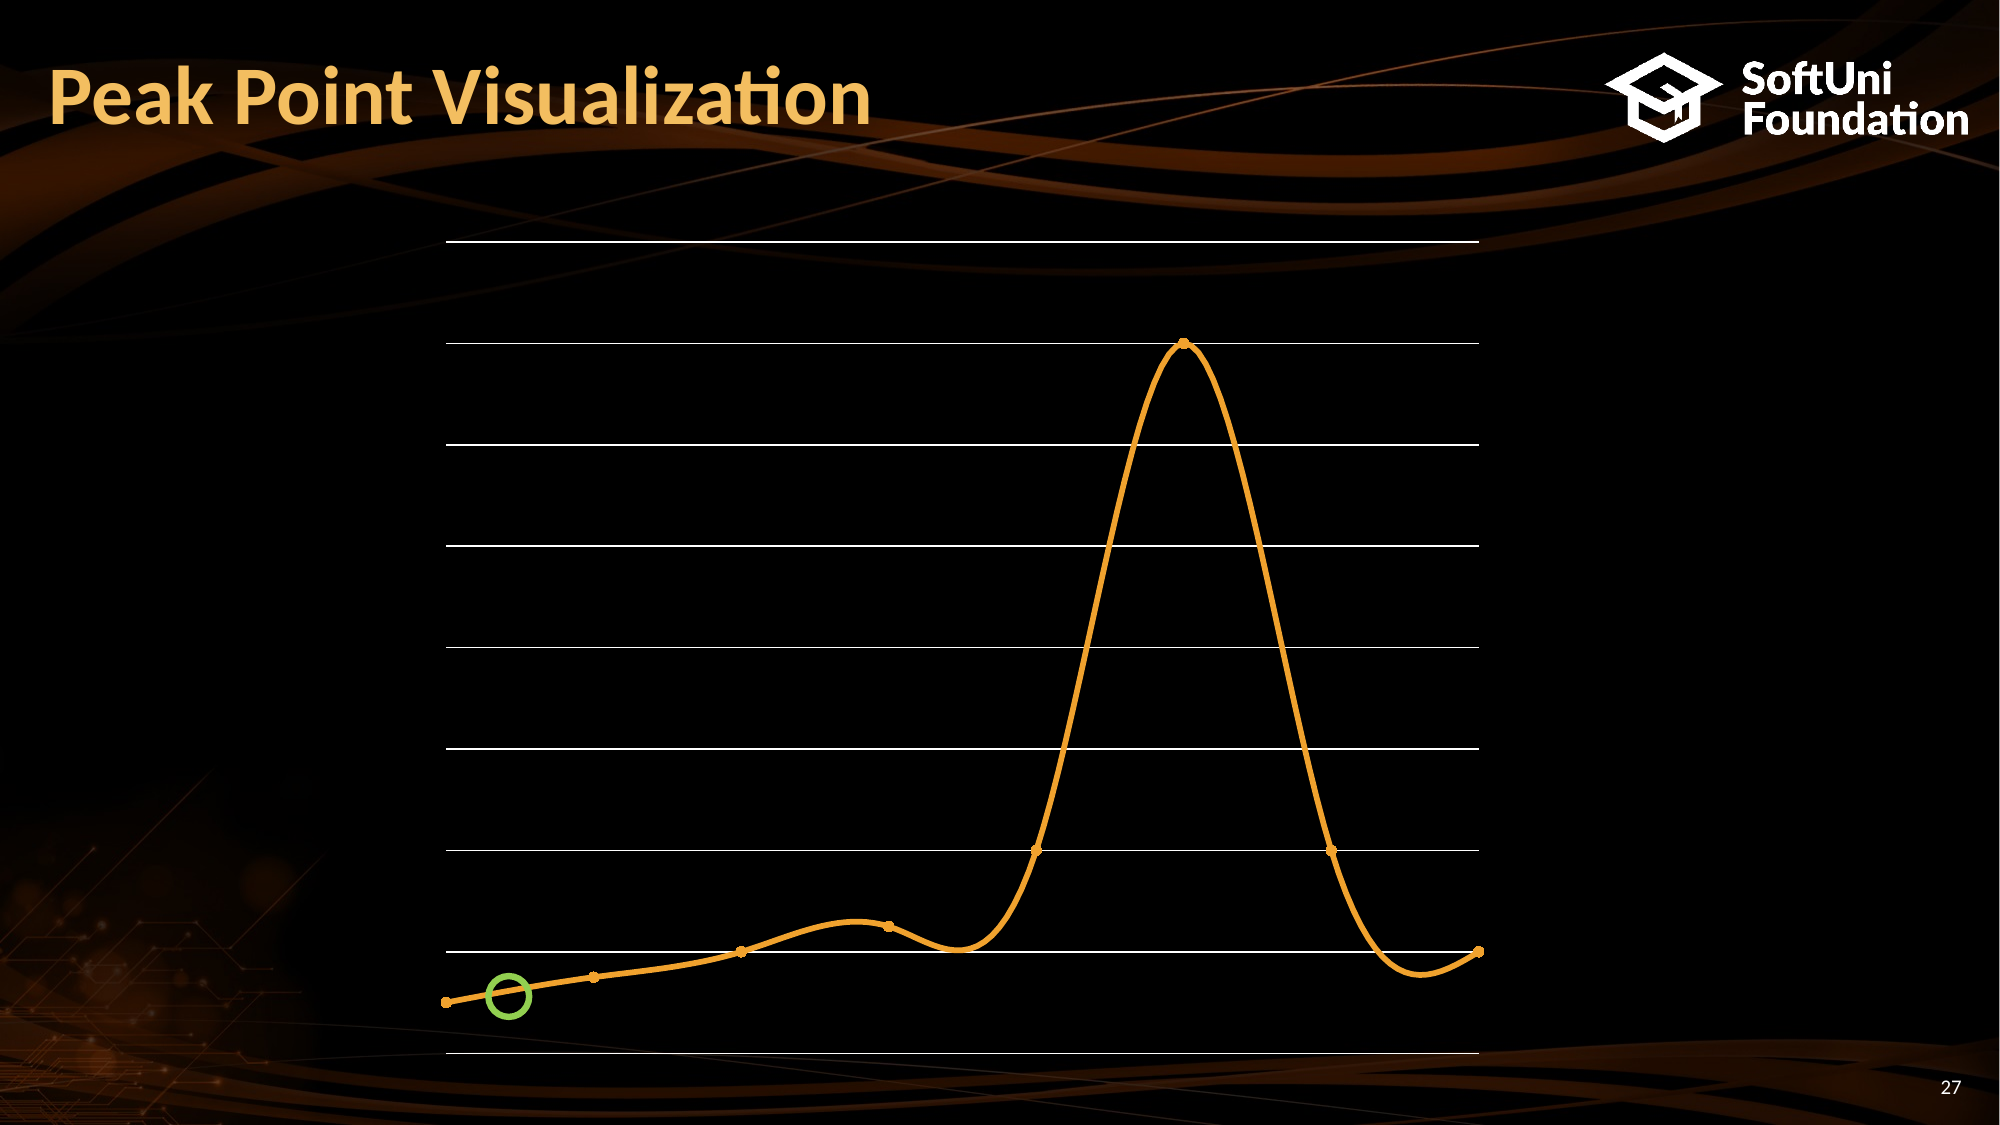

Peak Point Visualization

### Chart

| Category | Series 1 |
|---|---|
| Category 1 | 1.0 |
| None | 1.5 |
| Category 2 | 2.0 |
| Category 3 | 2.5 |
| Category 4 | 4.0 |
27